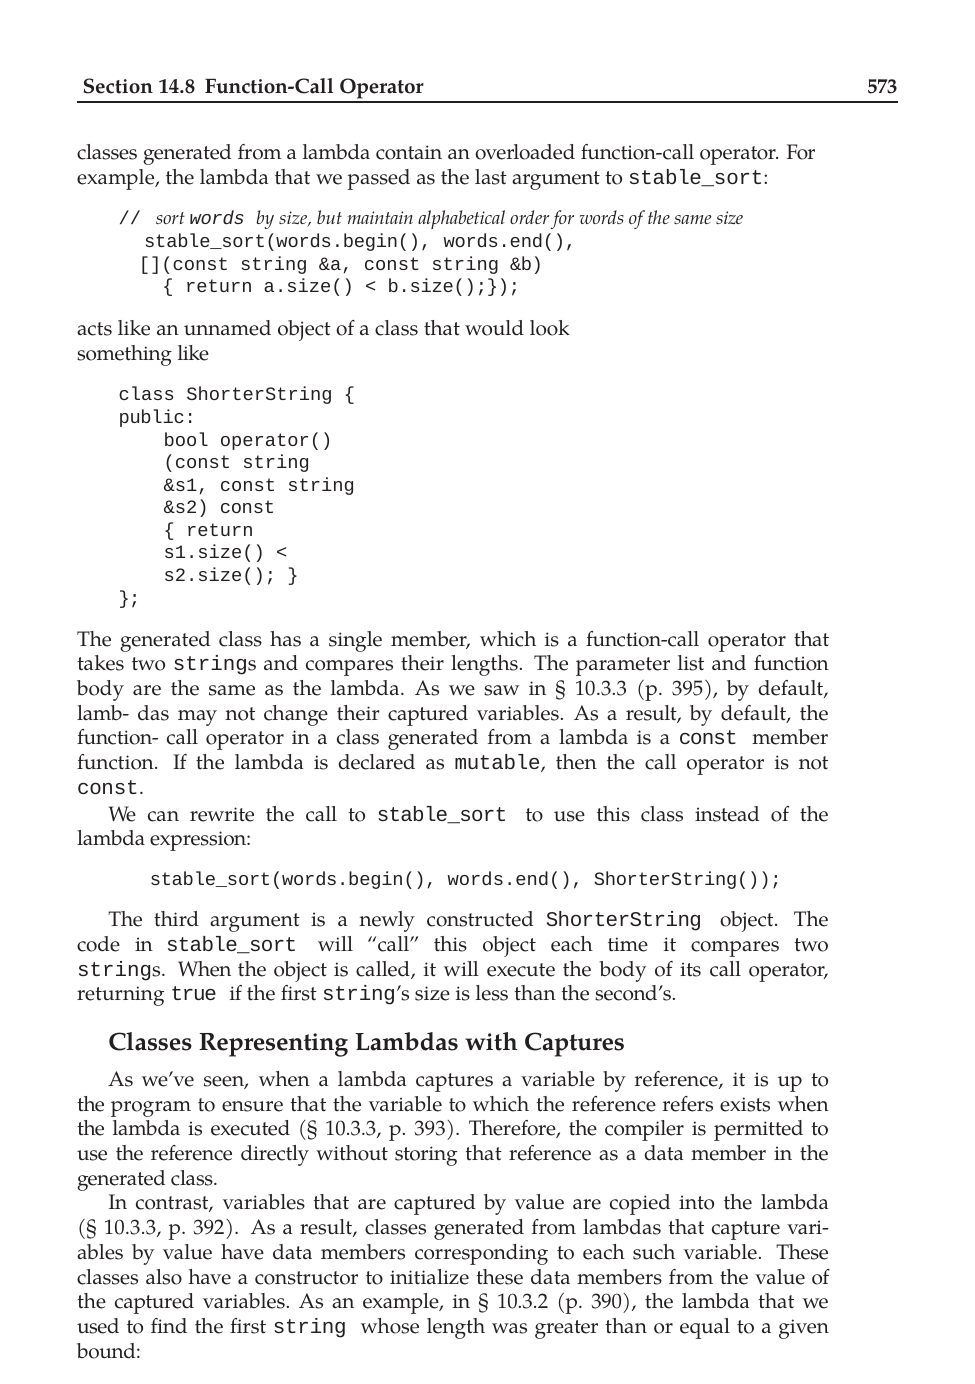

Section 14.8 Function-Call Operator
573

classes generated from a lambda contain an overloaded function-call operator. For example, the lambda that we passed as the last argument to stable_sort:
// sort words by size, but maintain alphabetical order for words of the same size
stable_sort(words.begin(), words.end(),
[](const string &a, const string &b)
{ return a.size() < b.size();});

acts like an unnamed object of a class that would look something like
class ShorterString { public:
bool operator()(const string &s1, const string &s2) const
{ return s1.size() < s2.size(); }
};

The generated class has a single member, which is a function-call operator that takes two strings and compares their lengths. The parameter list and function body are the same as the lambda. As we saw in § 10.3.3 (p. 395), by default, lamb- das may not change their captured variables. As a result, by default, the function- call operator in a class generated from a lambda is a const member function. If the lambda is declared as mutable, then the call operator is not const.
We can rewrite the call to stable_sort to use this class instead of the lambda expression:
stable_sort(words.begin(), words.end(), ShorterString());

The third argument is a newly constructed ShorterString object. The code in stable_sort will “call” this object each time it compares two strings. When the object is called, it will execute the body of its call operator, returning true if the first string’s size is less than the second’s.
Classes Representing Lambdas with Captures
As we’ve seen, when a lambda captures a variable by reference, it is up to the program to ensure that the variable to which the reference refers exists when the lambda is executed (§ 10.3.3, p. 393). Therefore, the compiler is permitted to use the reference directly without storing that reference as a data member in the generated class.
In contrast, variables that are captured by value are copied into the lambda (§ 10.3.3, p. 392). As a result, classes generated from lambdas that capture vari- ables by value have data members corresponding to each such variable. These classes also have a constructor to initialize these data members from the value of the captured variables. As an example, in § 10.3.2 (p. 390), the lambda that we used to find the first string whose length was greater than or equal to a given bound:
// get an iterator to the first element whose size() is >= sz
auto wc = find_if(words.begin(), words.end(), [sz](const string &a)

would generate a class that looks something like